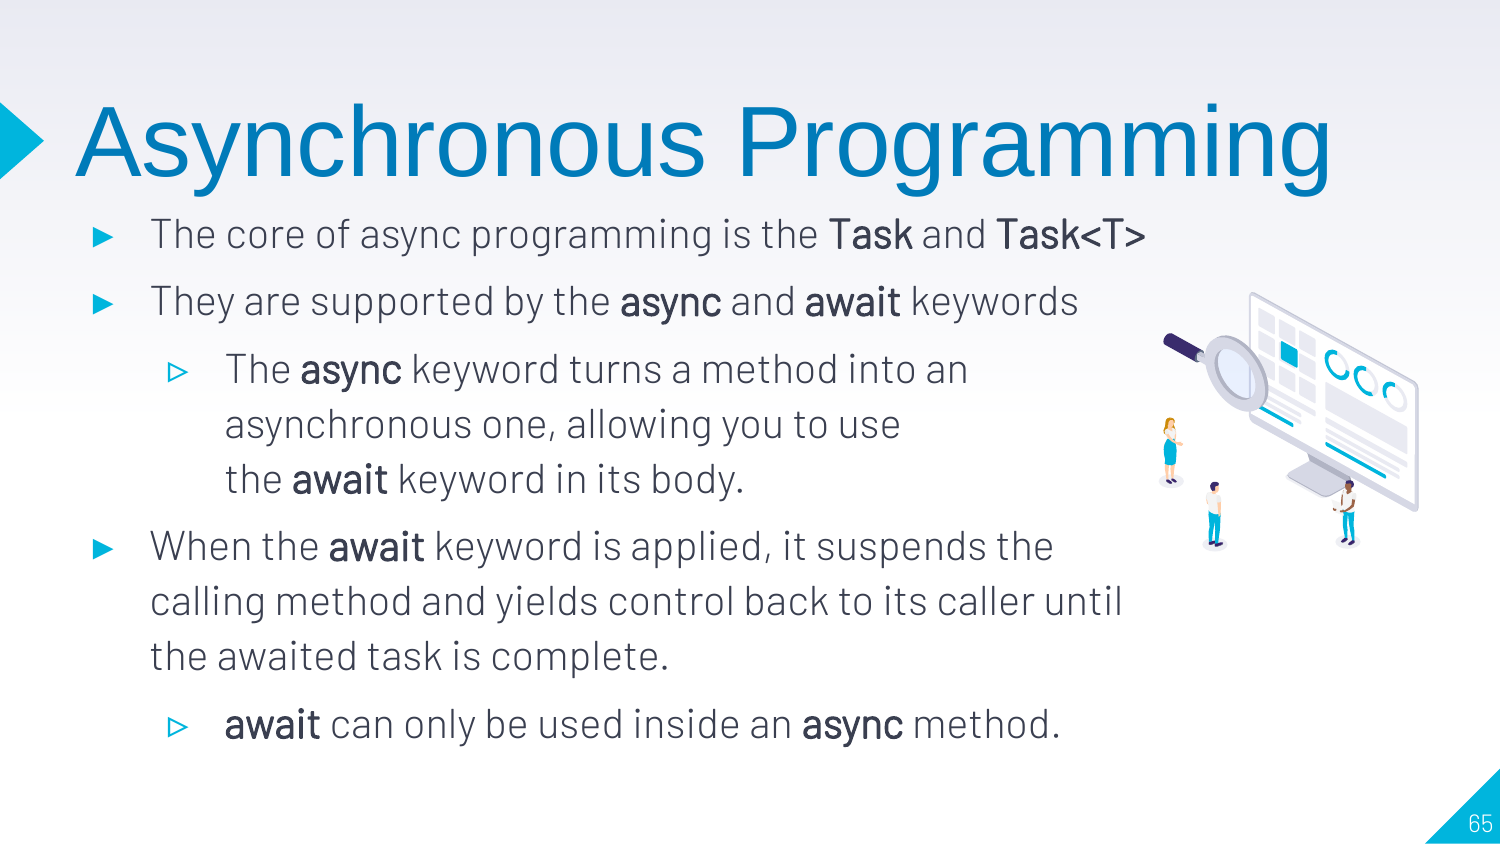

# Asynchronous Programming
The core of async programming is the Task and Task<T>
They are supported by the async and await keywords
The async keyword turns a method into an asynchronous one, allowing you to use the await keyword in its body.
When the await keyword is applied, it suspends the calling method and yields control back to its caller until the awaited task is complete.
await can only be used inside an async method.

65